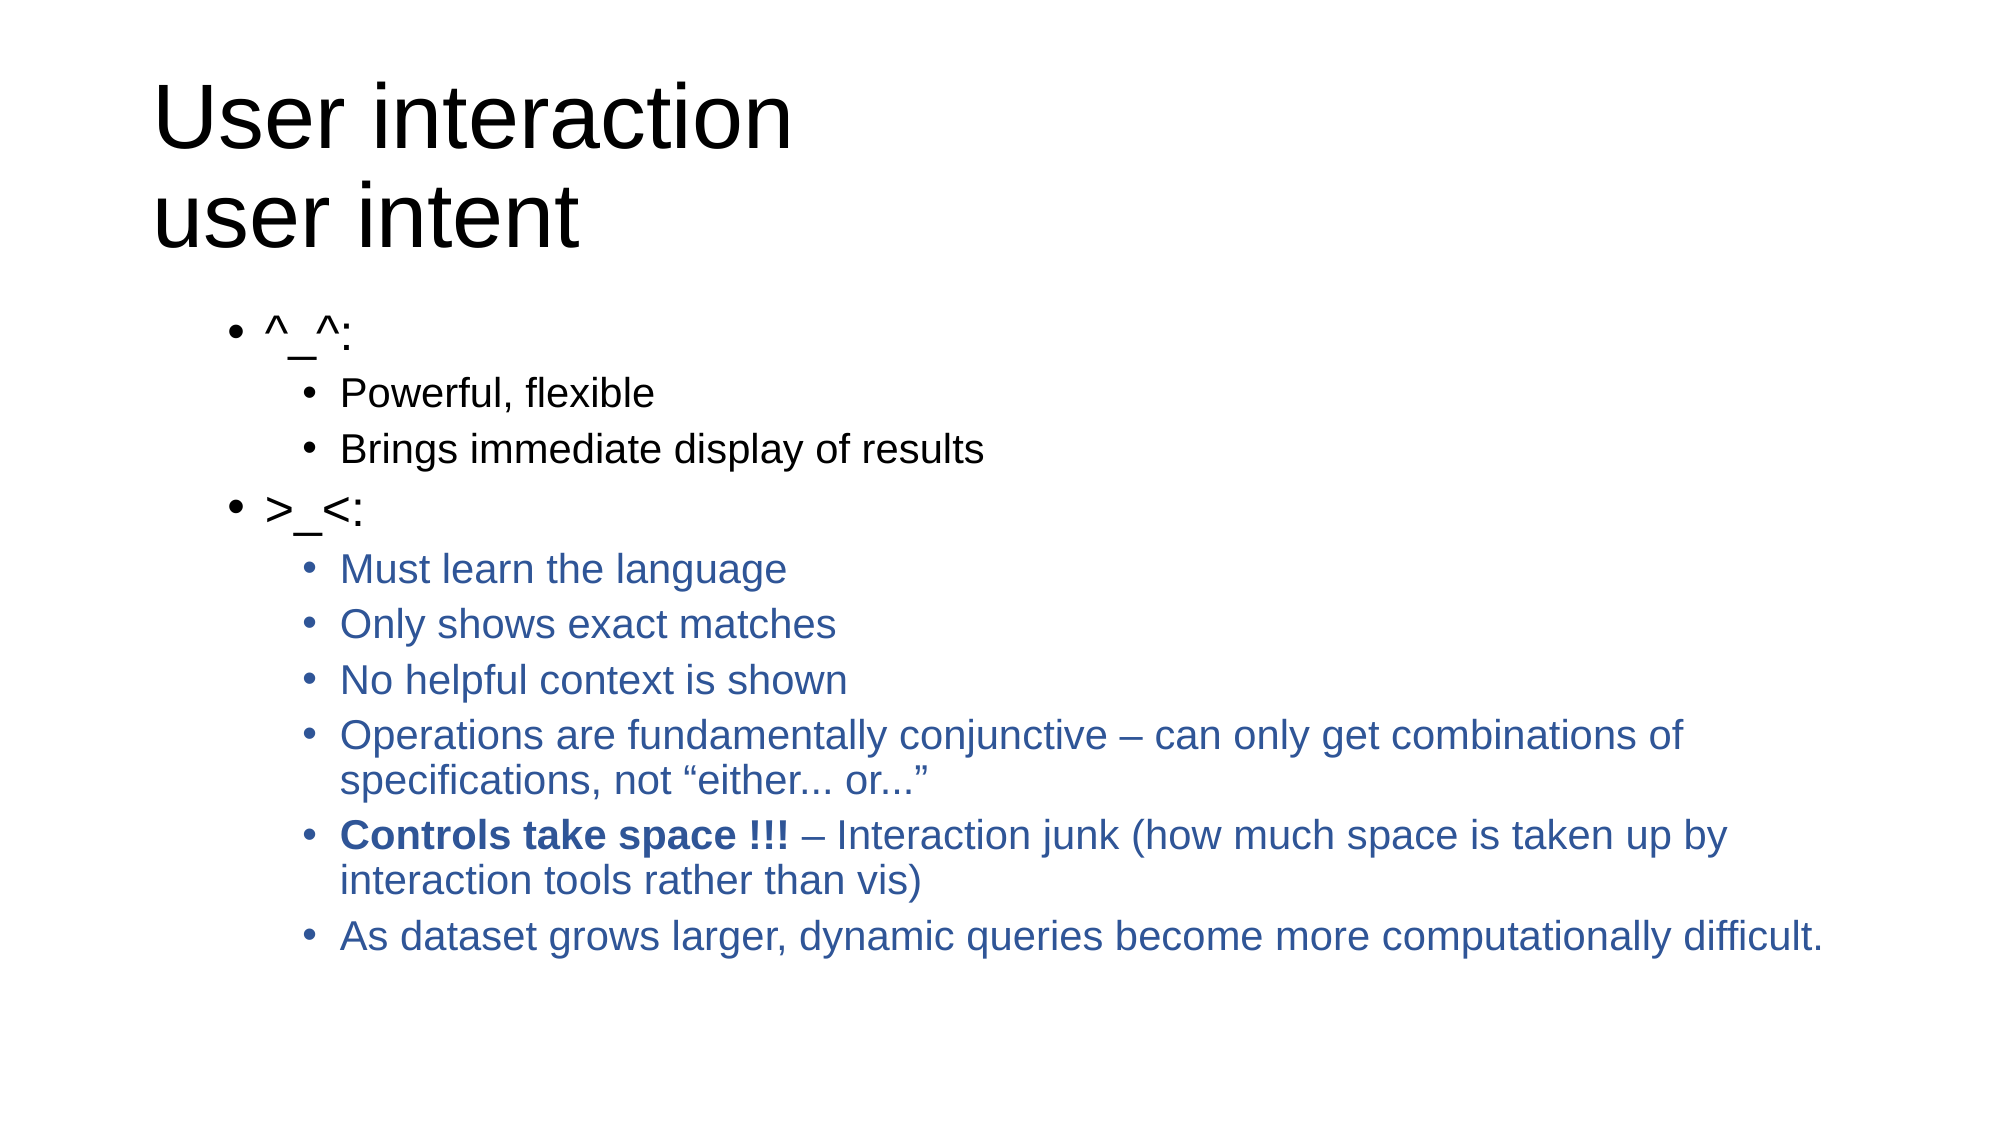

# User interaction user intent
^_^:
Powerful, flexible
Brings immediate display of results
>_<:
Must learn the language
Only shows exact matches
No helpful context is shown
Operations are fundamentally conjunctive – can only get combinations of specifications, not “either... or...”
Controls take space !!! – Interaction junk (how much space is taken up by interaction tools rather than vis)
As dataset grows larger, dynamic queries become more computationally difficult.